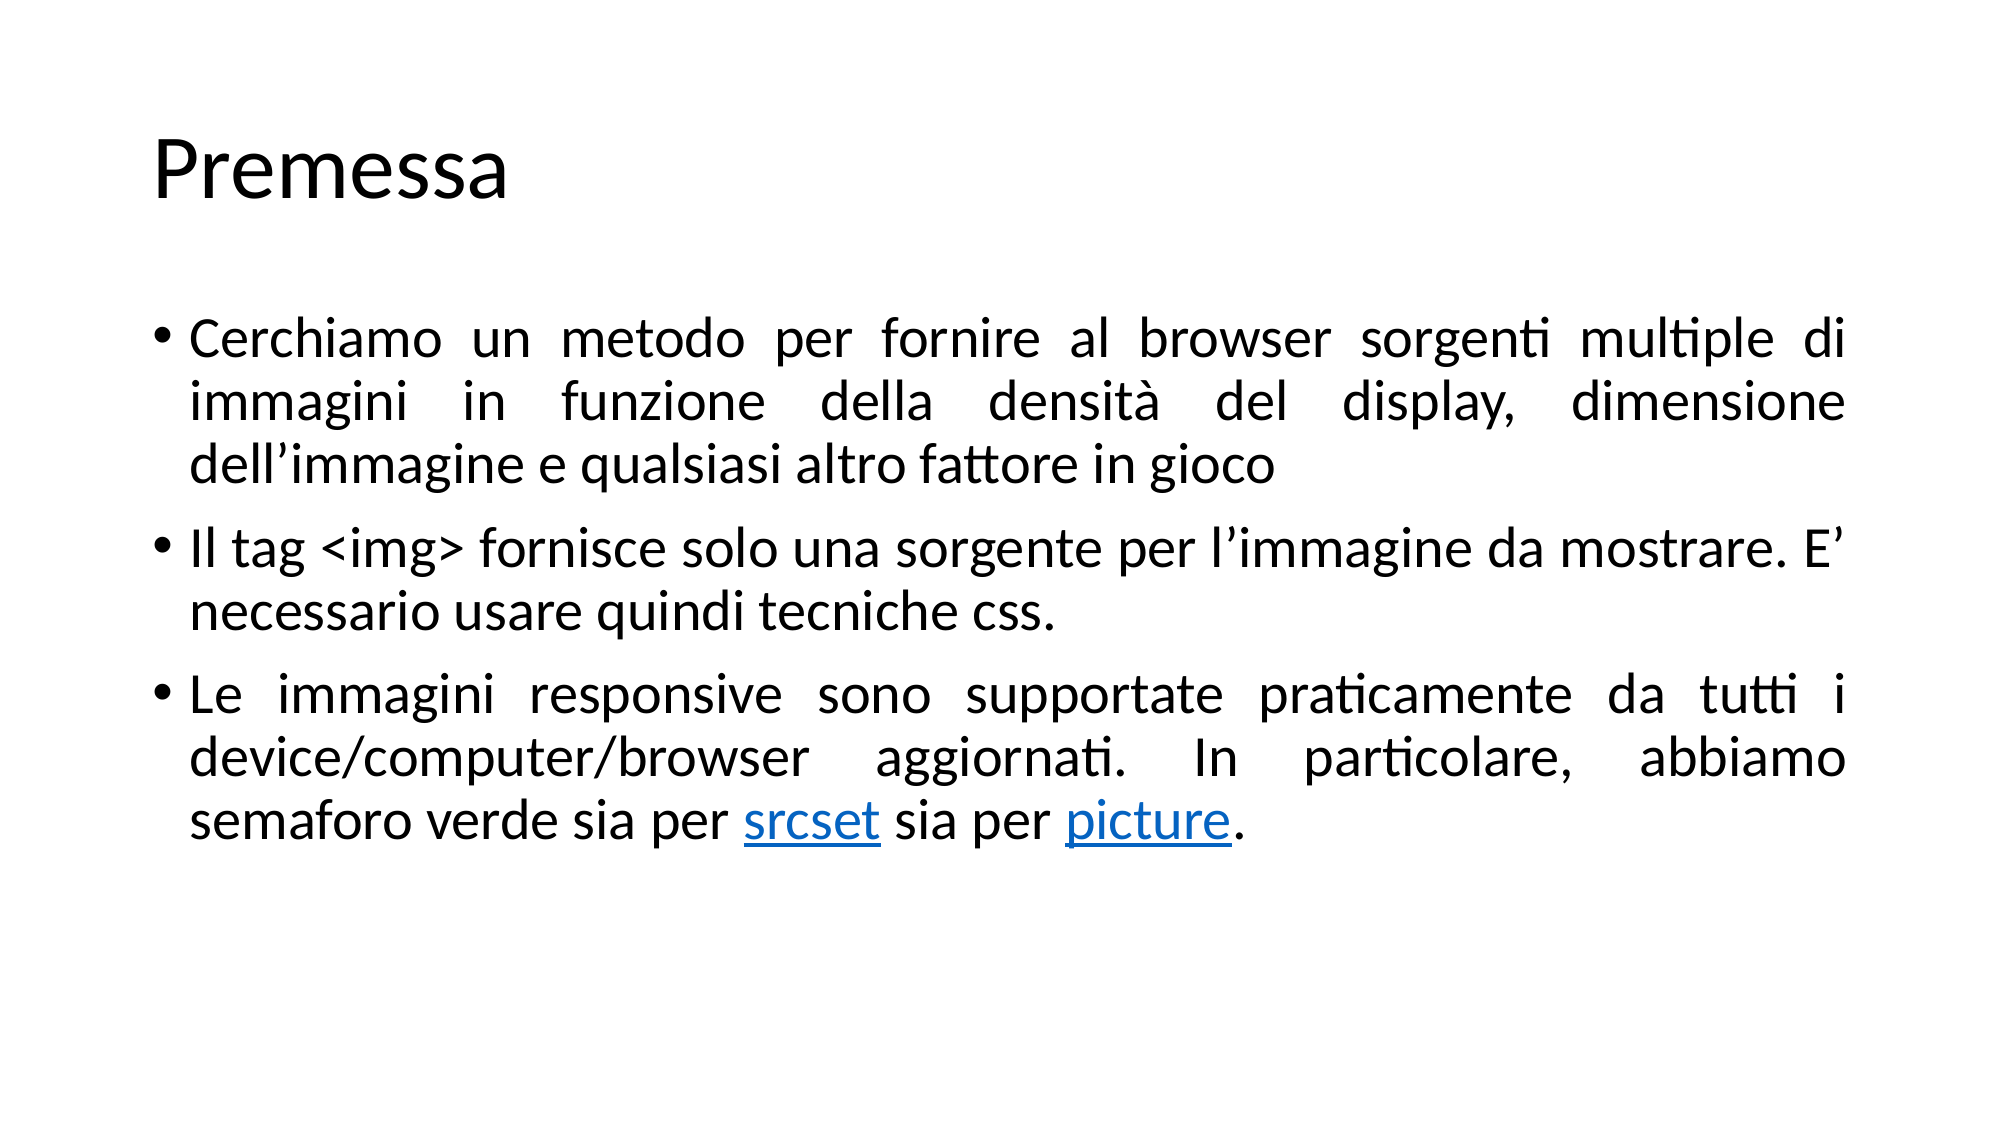

# Premessa
Cerchiamo un metodo per fornire al browser sorgenti multiple di immagini in funzione della densità del display, dimensione dell’immagine e qualsiasi altro fattore in gioco
Il tag <img> fornisce solo una sorgente per l’immagine da mostrare. E’ necessario usare quindi tecniche css.
Le immagini responsive sono supportate praticamente da tutti i device/computer/browser aggiornati. In particolare, abbiamo semaforo verde sia per srcset sia per picture.